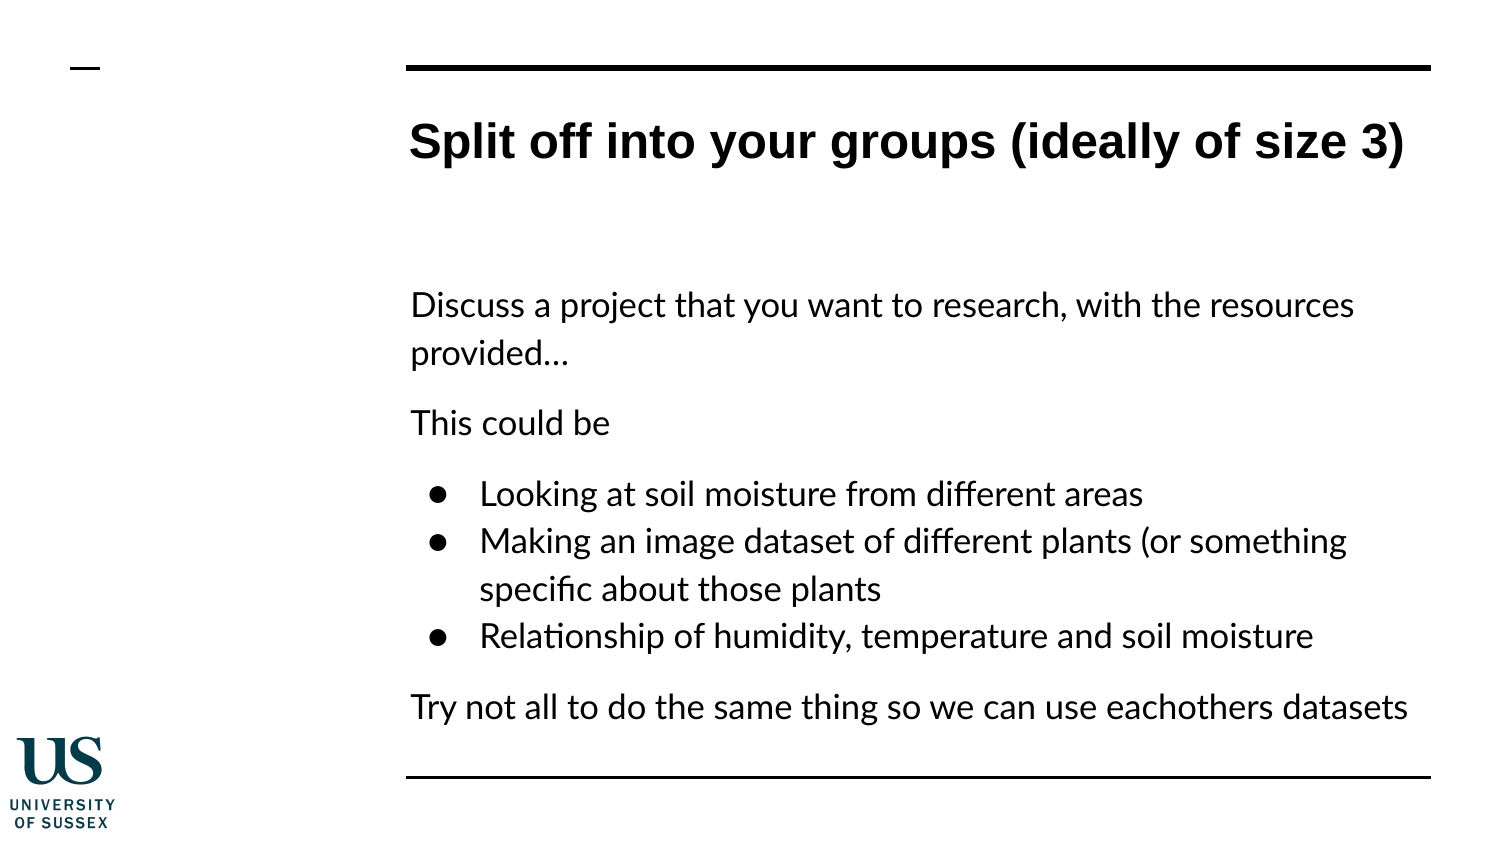

# Split off into your groups (ideally of size 3)
Discuss a project that you want to research, with the resources provided…
This could be
Looking at soil moisture from different areas
Making an image dataset of different plants (or something specific about those plants
Relationship of humidity, temperature and soil moisture
Try not all to do the same thing so we can use eachothers datasets